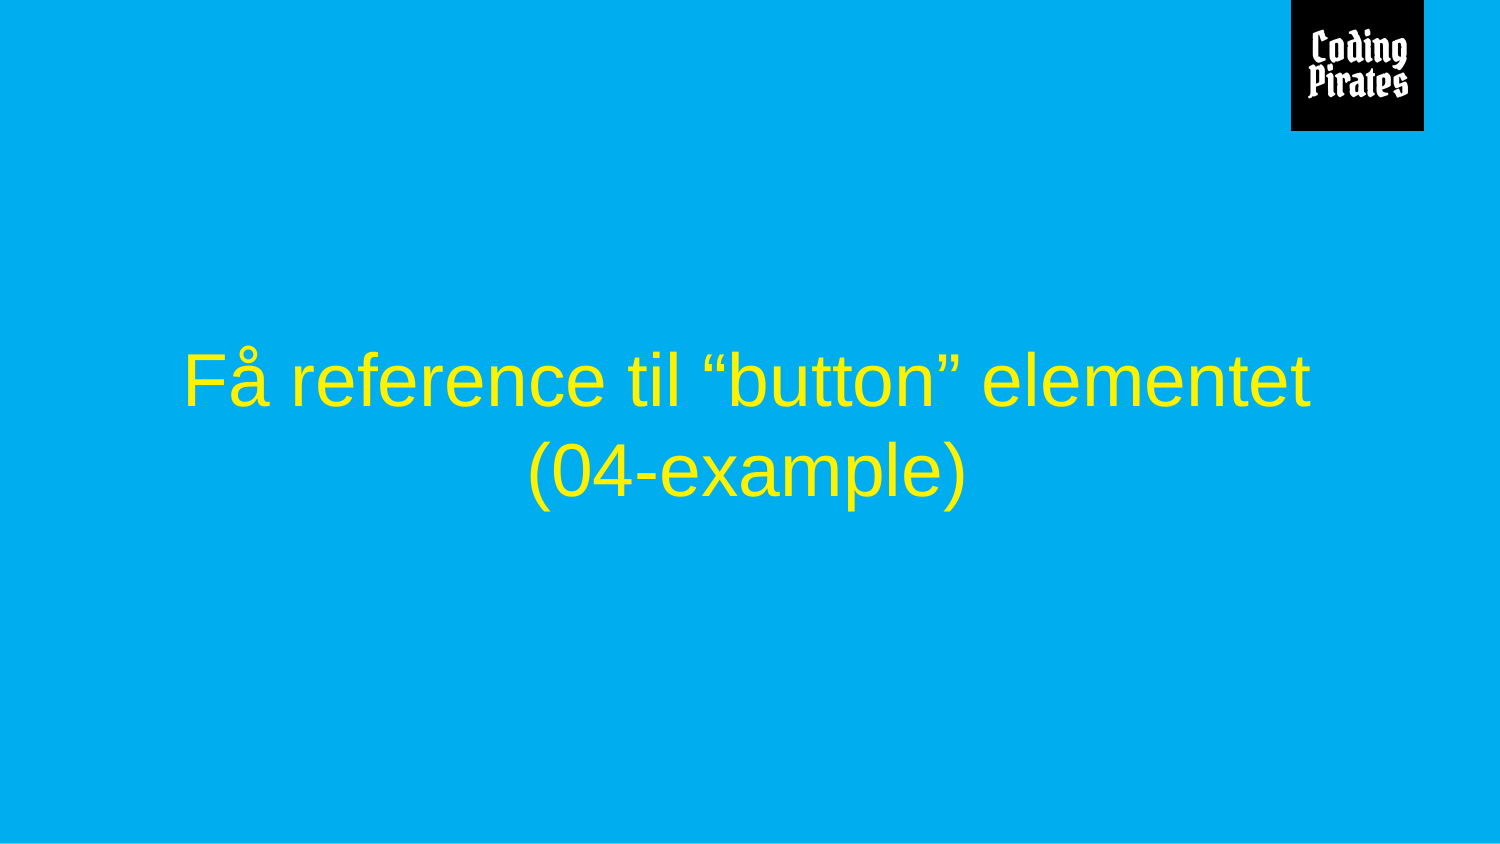

# Få reference til “button” elementet
(04-example)